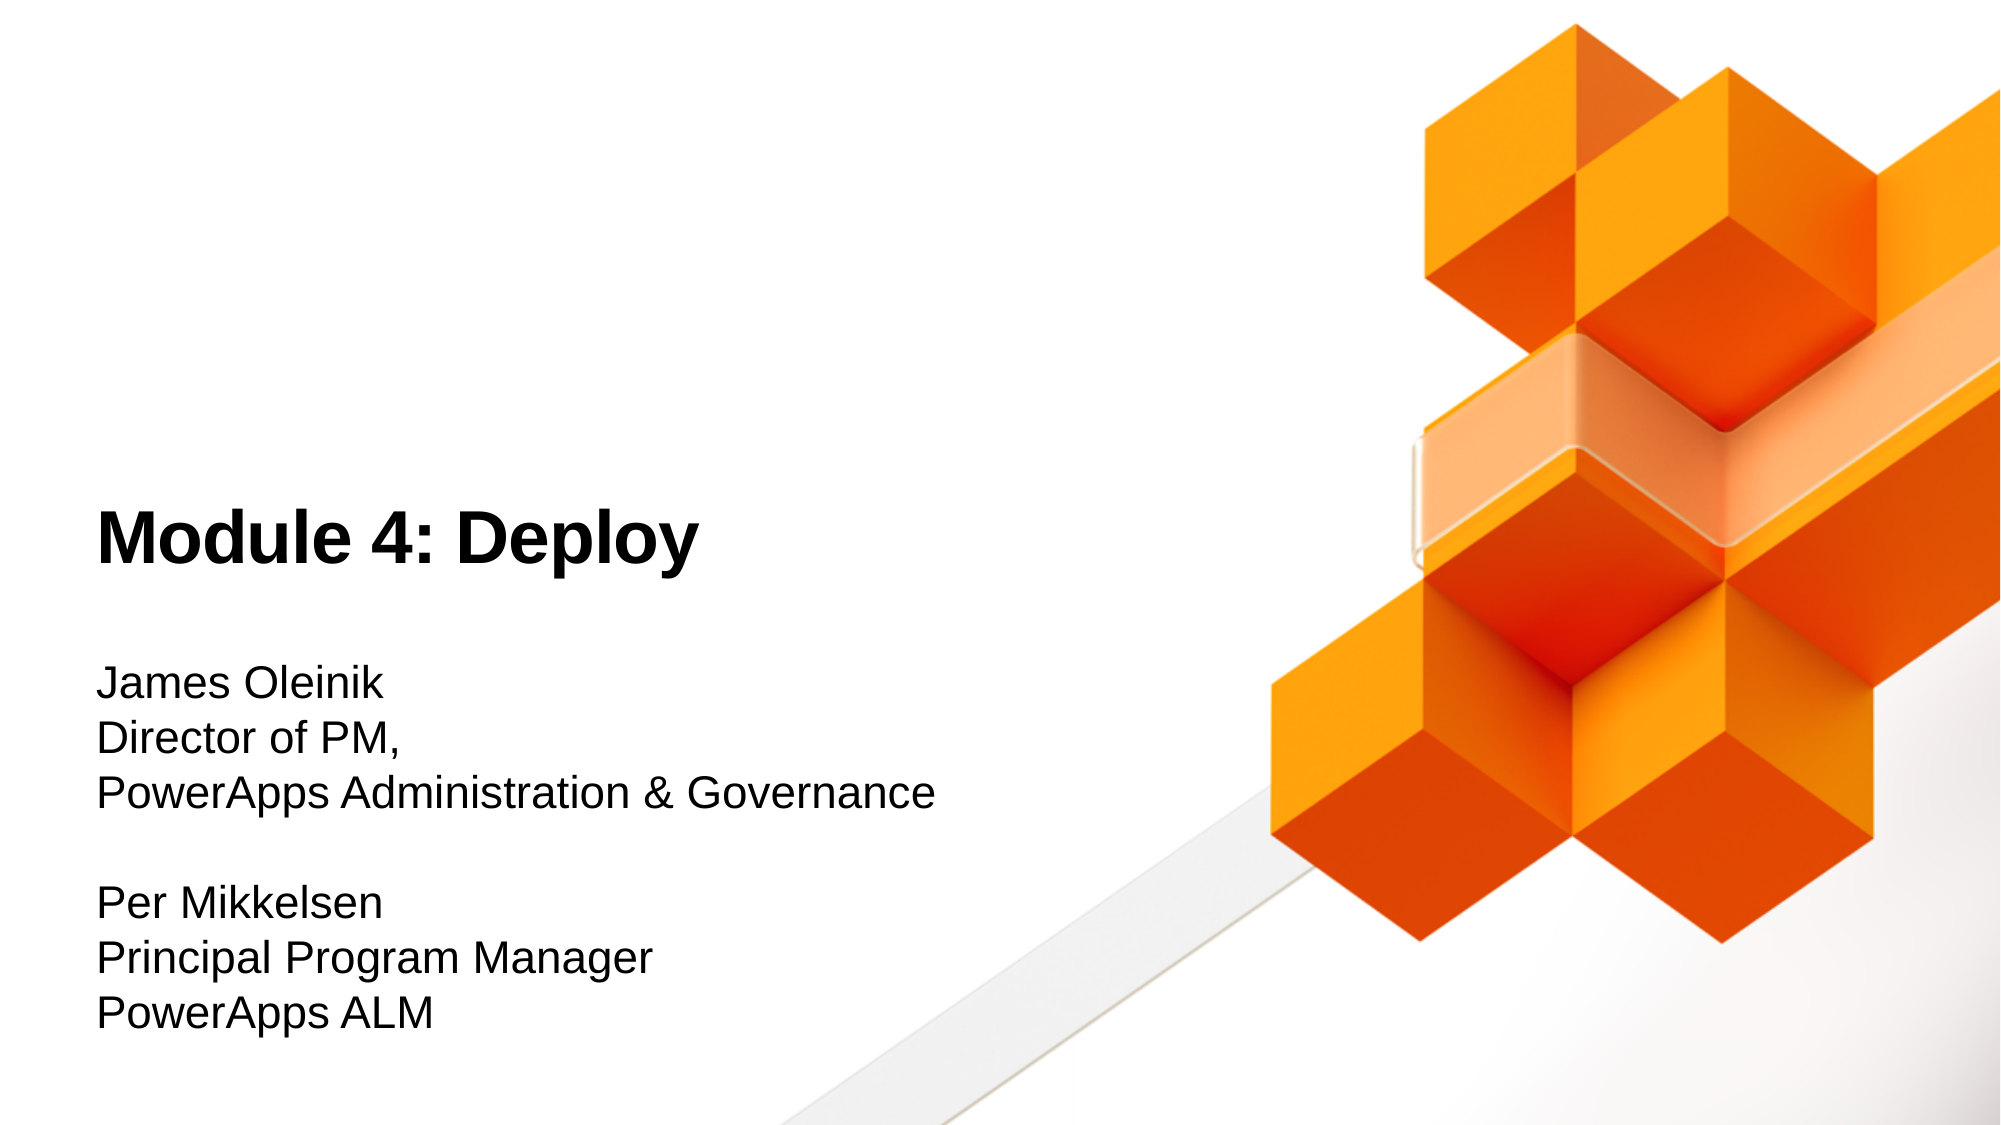

# Module 4: Deploy
James Oleinik
Director of PM,
PowerApps Administration & Governance

Per Mikkelsen
Principal Program Manager
PowerApps ALM